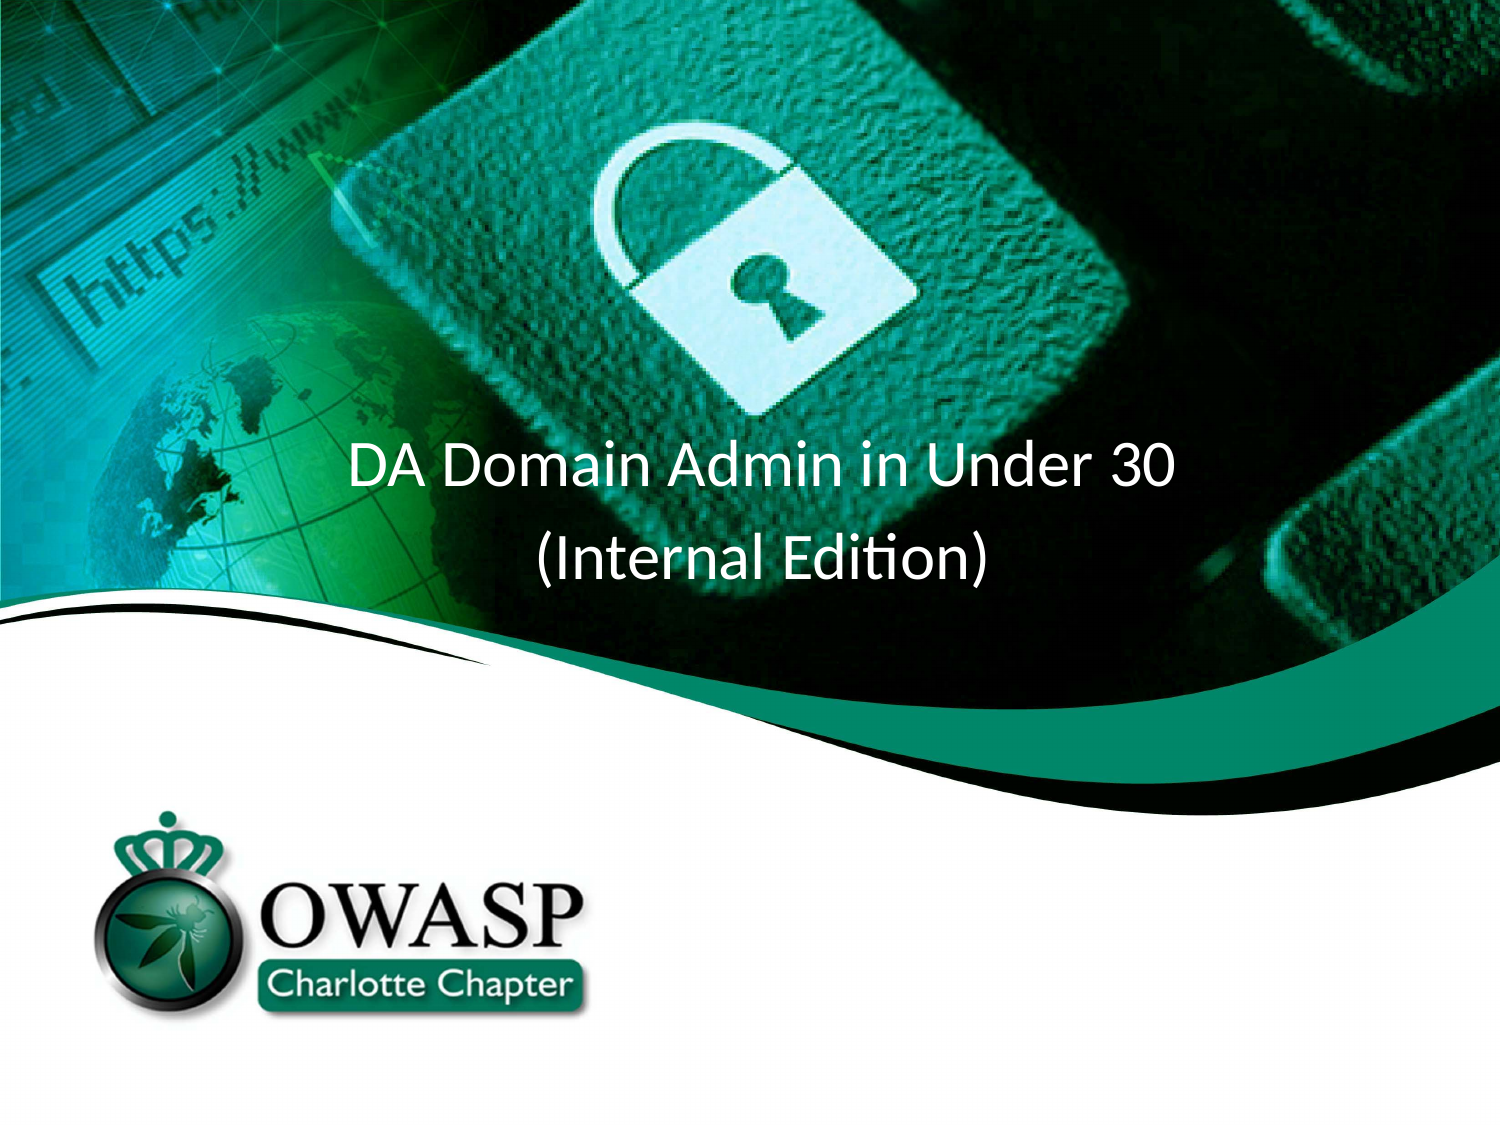

DA Domain Admin in Under 30
(Internal Edition)